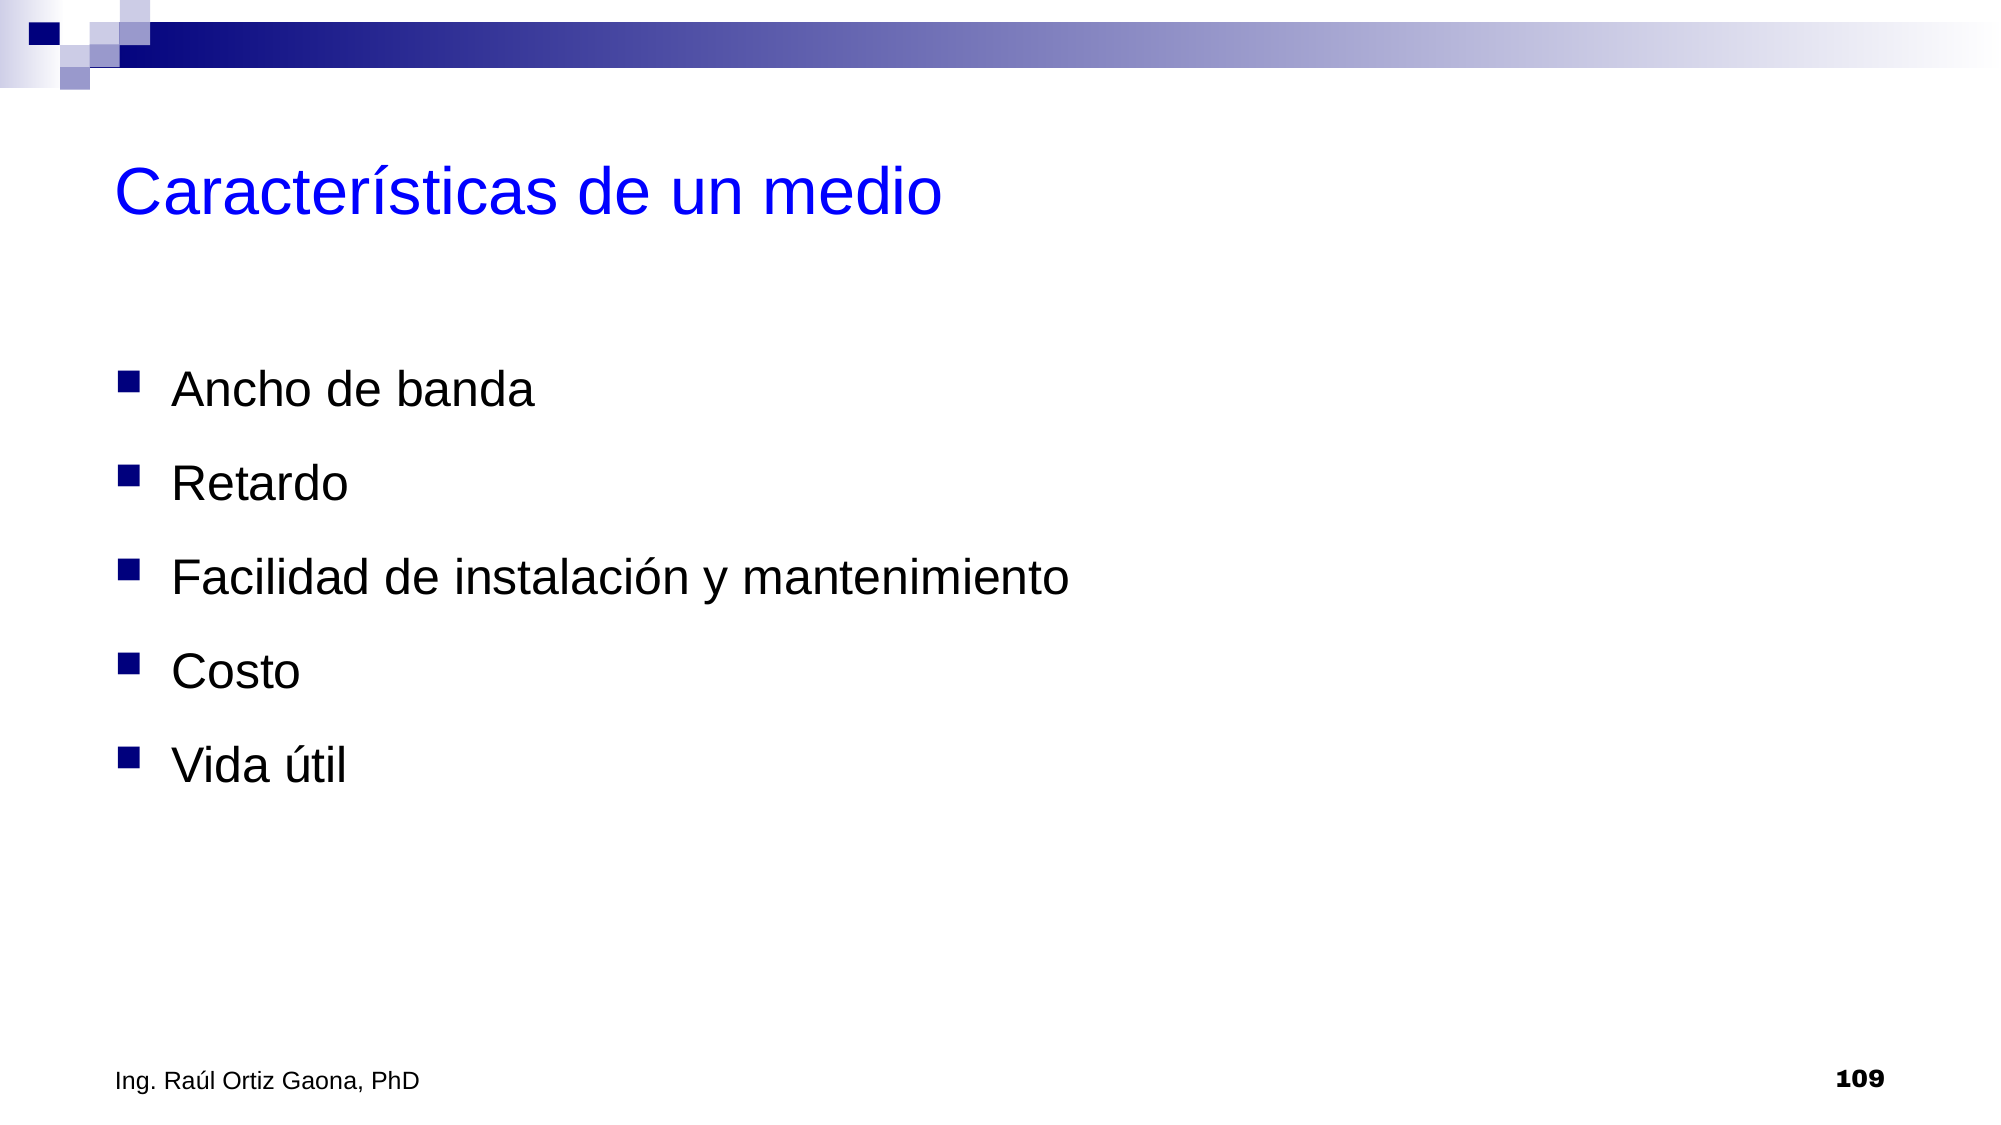

# Características de un medio
Ancho de banda
Retardo
Facilidad de instalación y mantenimiento
Costo
Vida útil
Ing. Raúl Ortiz Gaona, PhD
109